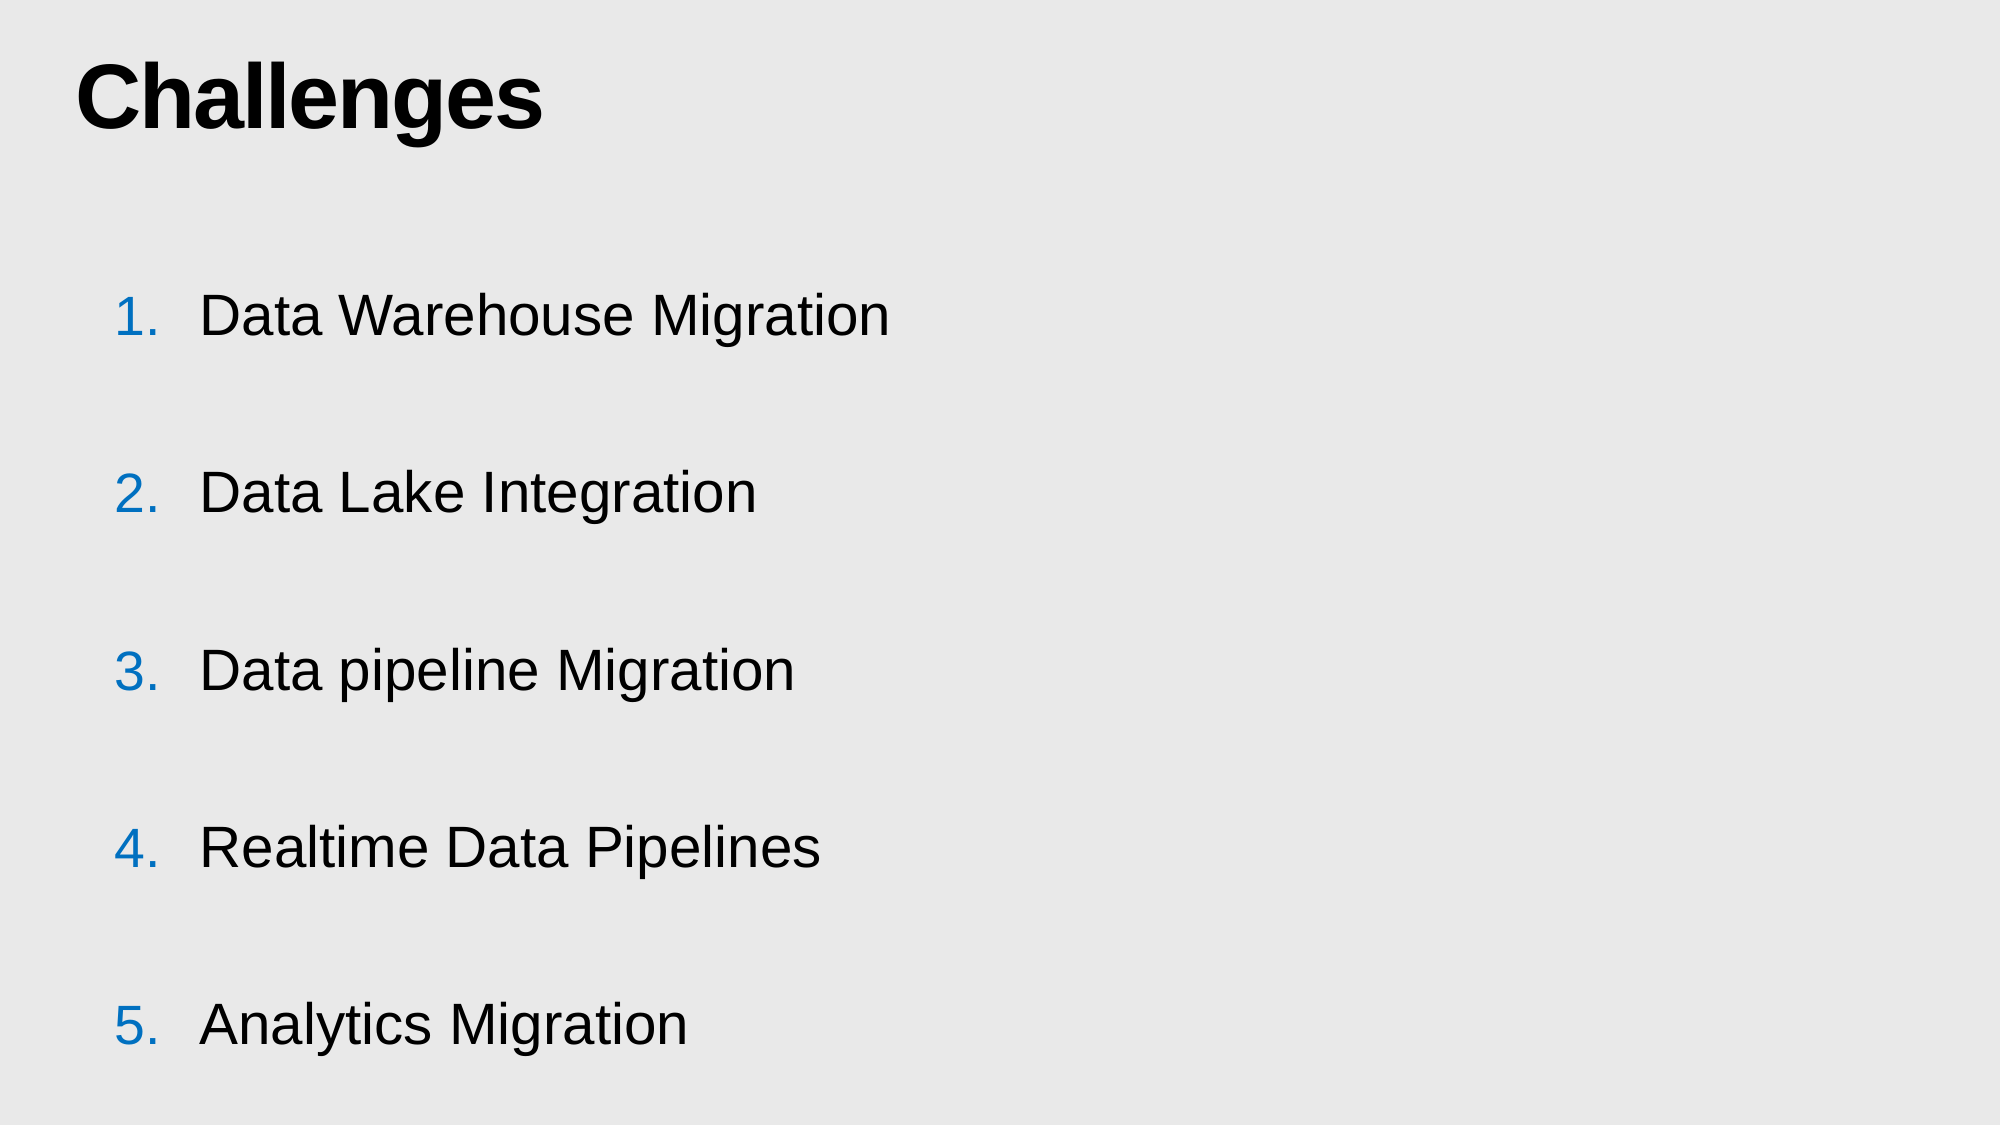

# Challenges
Data Warehouse Migration
Data Lake Integration
Data pipeline Migration
Realtime Data Pipelines
Analytics Migration